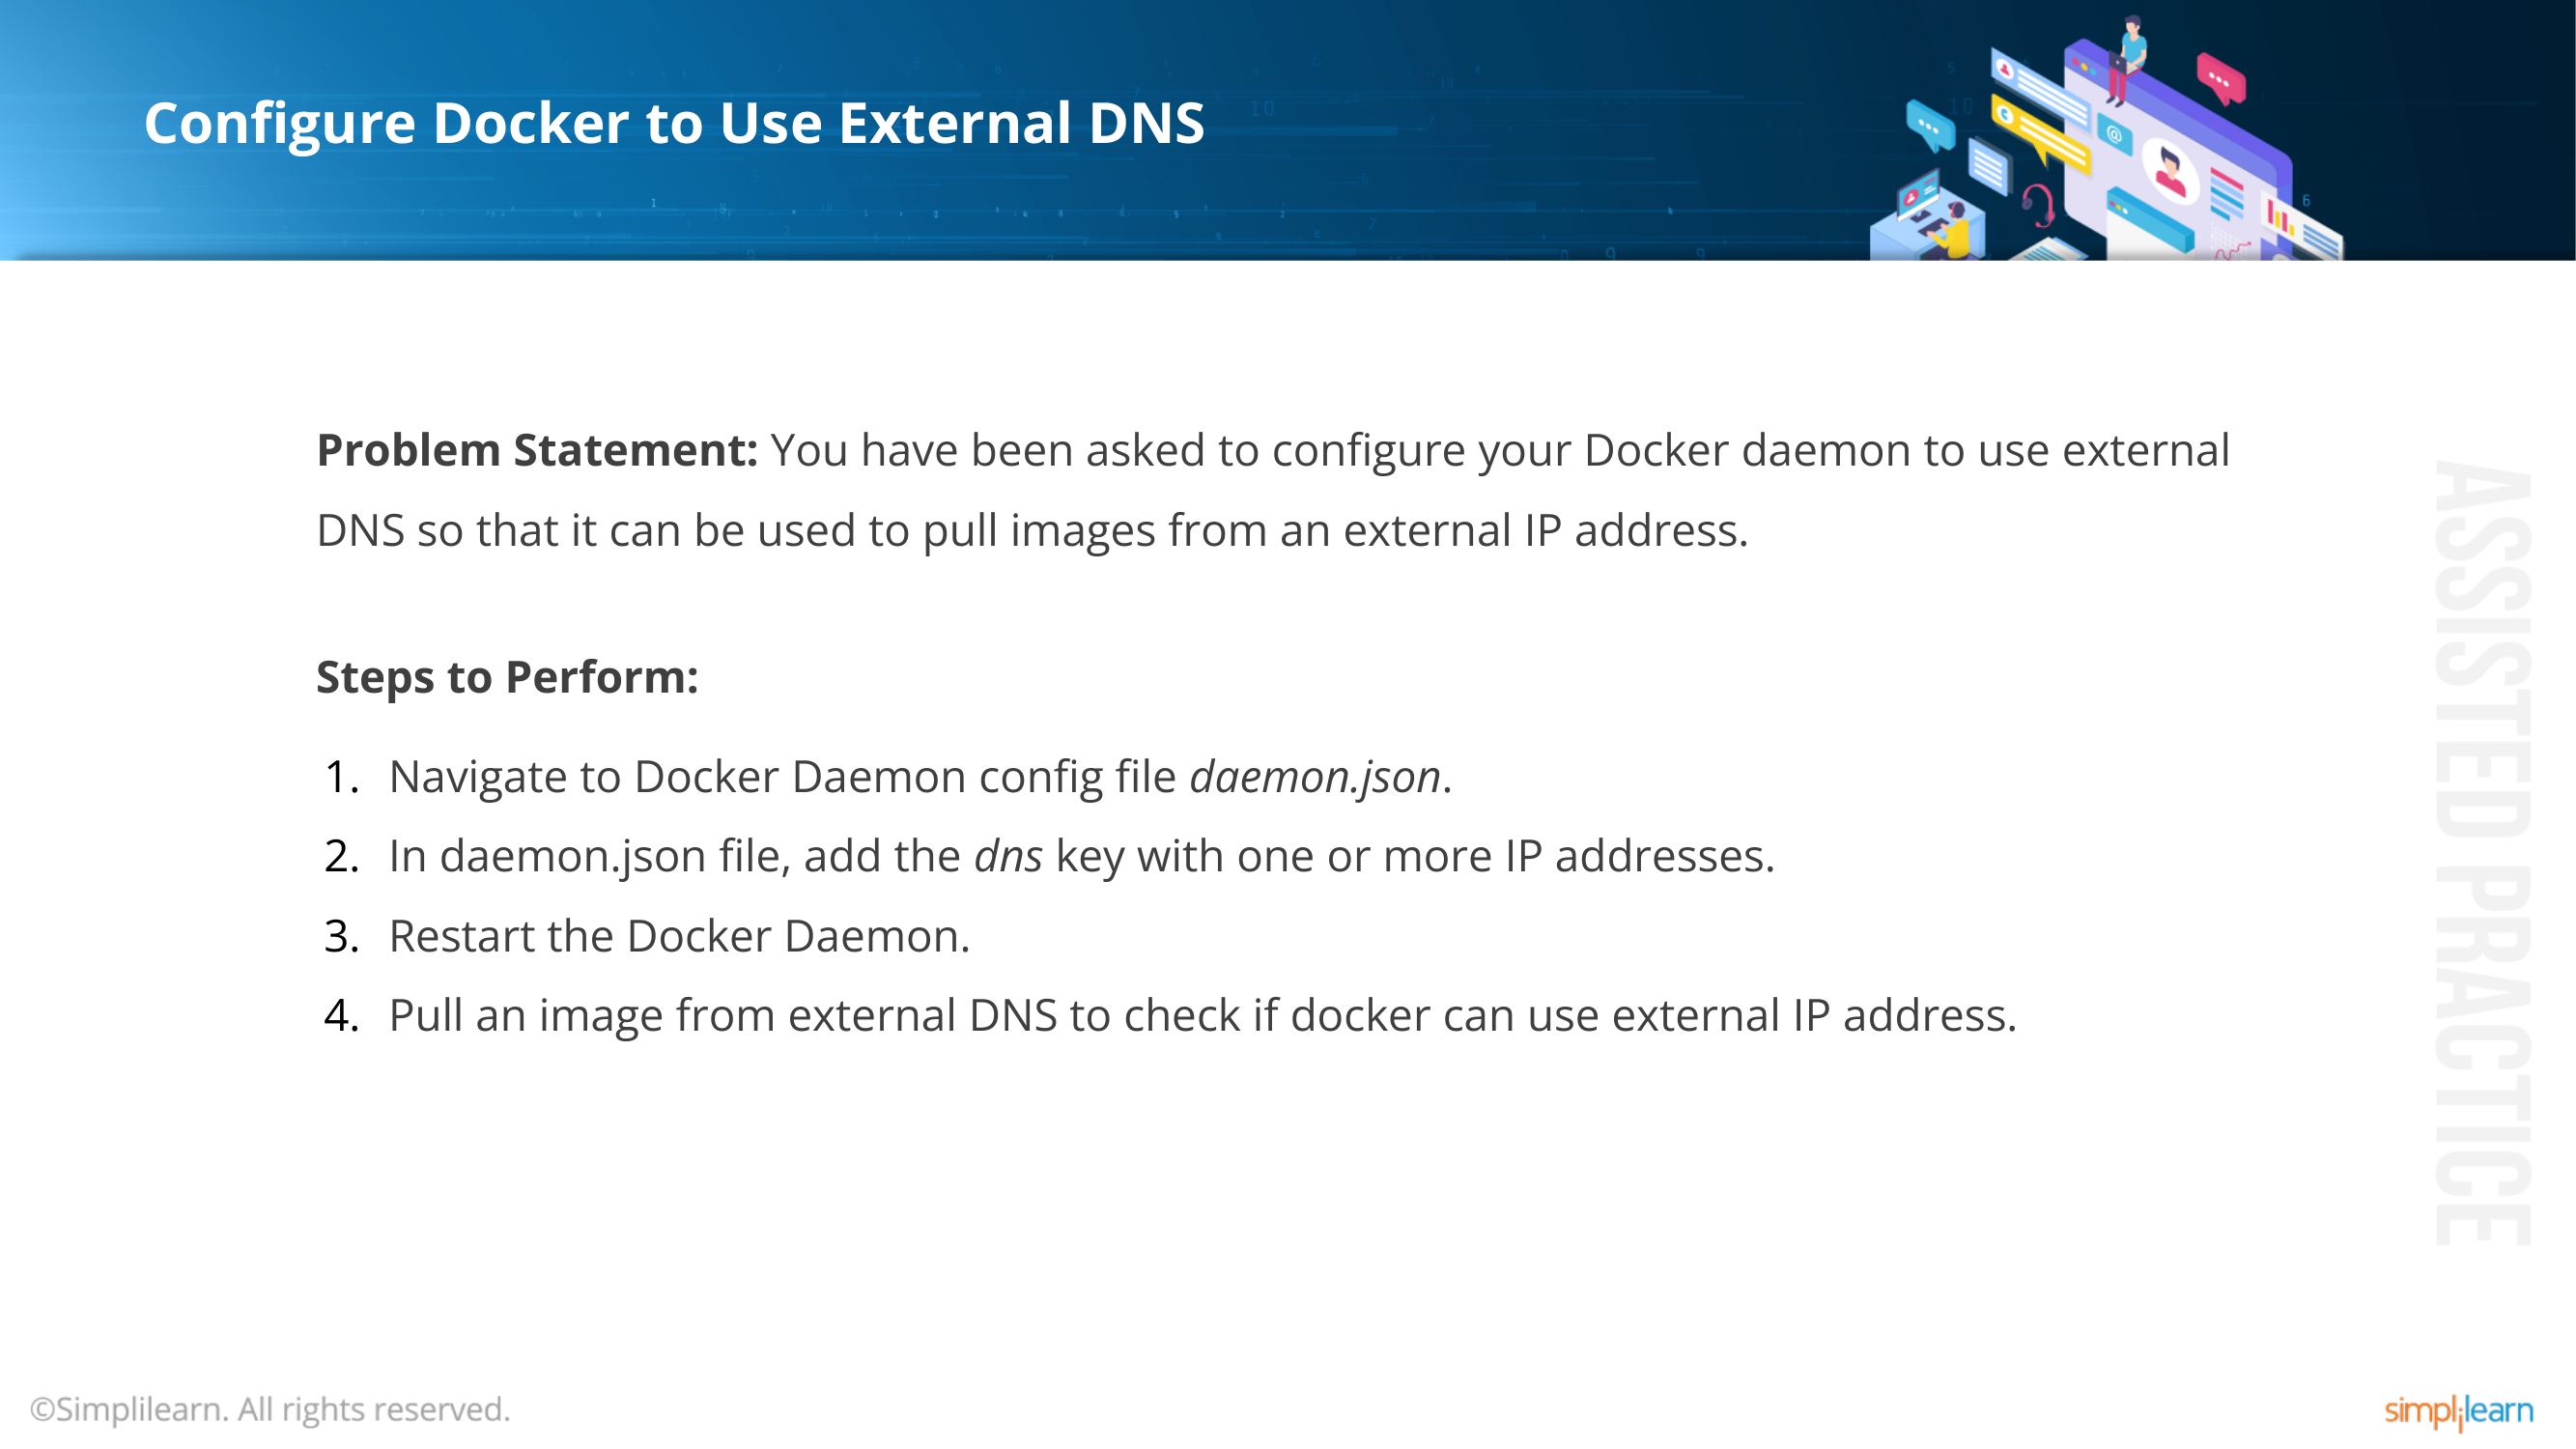

# Configure Docker to Use External DNS

Problem Statement: You have been asked to configure your Docker daemon to use external DNS so that it can be used to pull images from an external IP address.

Steps to Perform:
Navigate to Docker Daemon config file daemon.json.
In daemon.json file, add the dns key with one or more IP addresses.
Restart the Docker Daemon.
Pull an image from external DNS to check if docker can use external IP address.